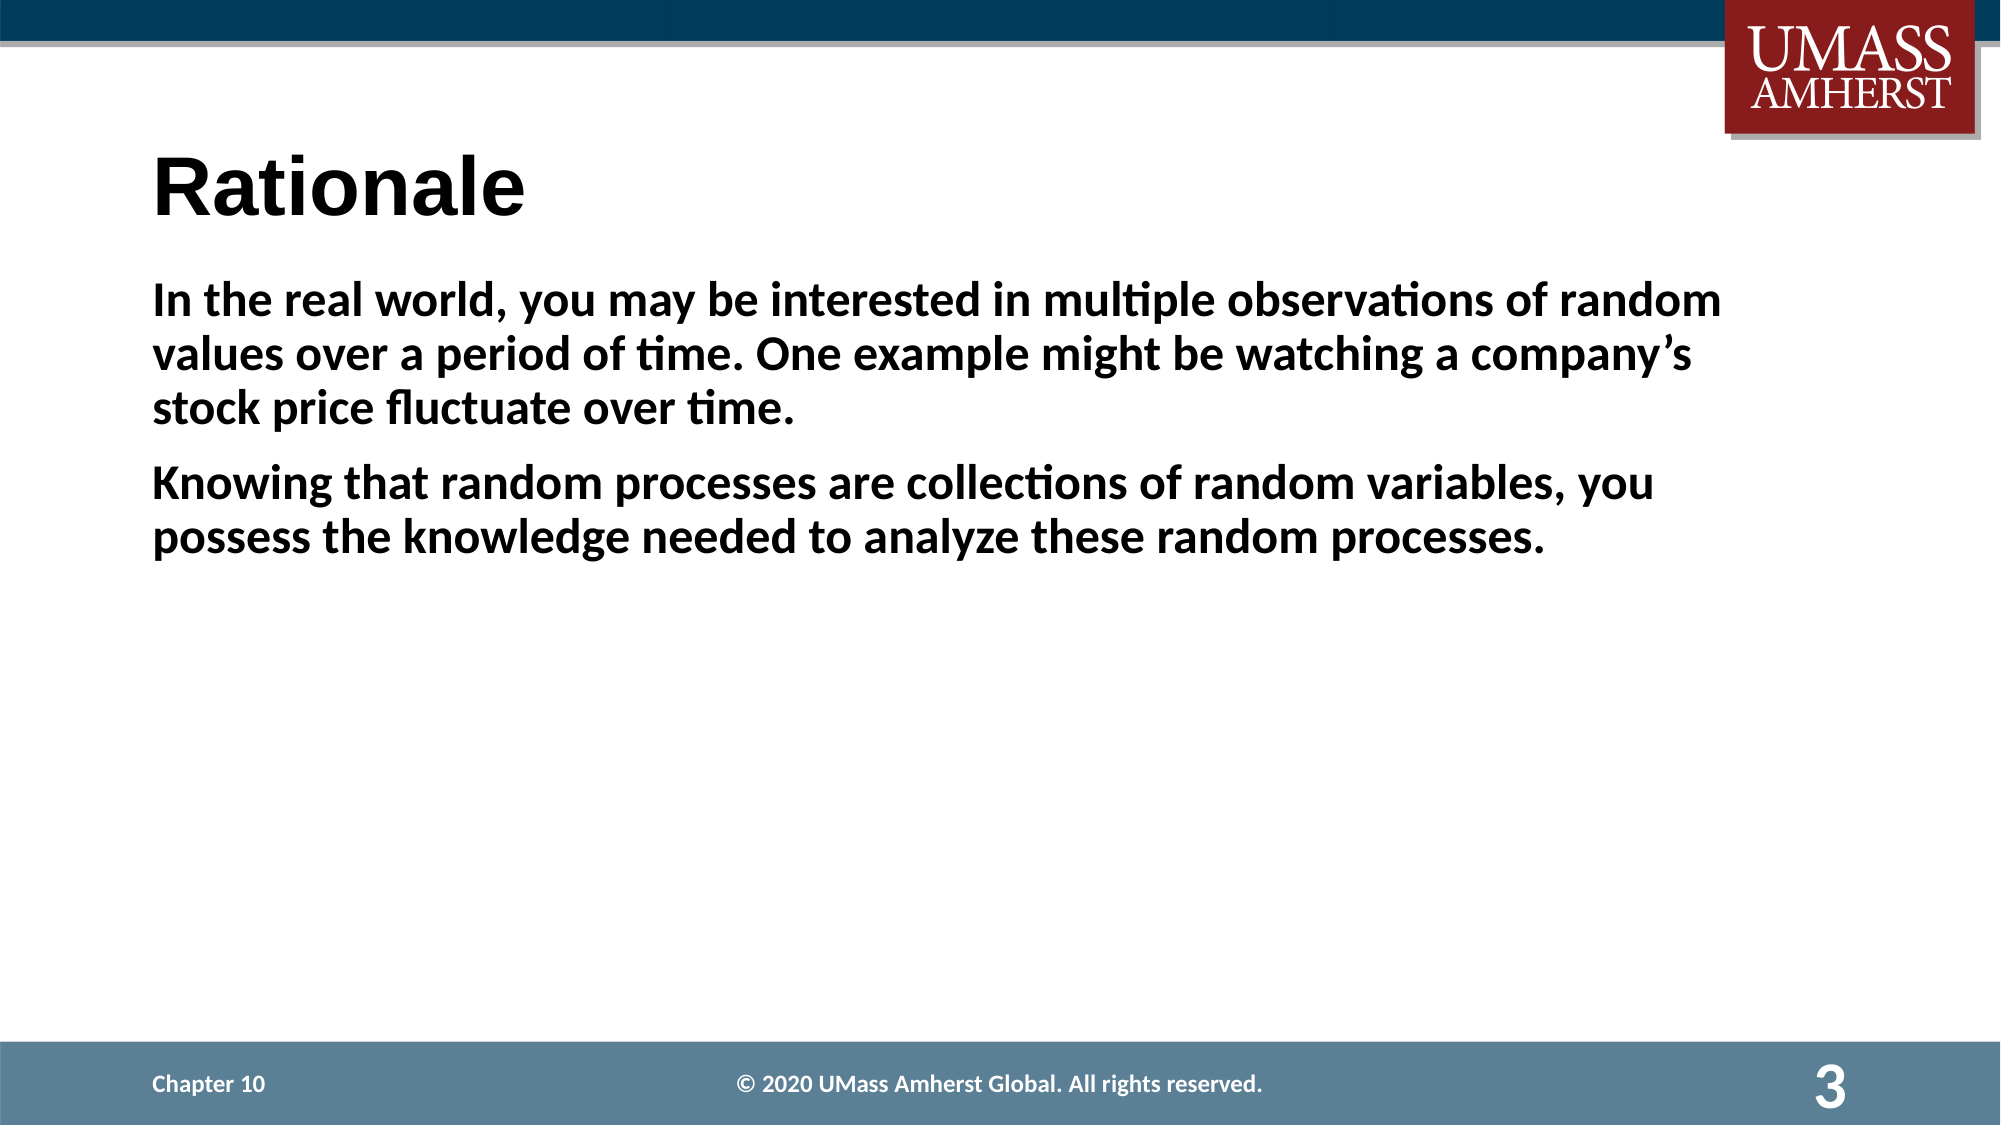

# Rationale
In the real world, you may be interested in multiple observations of random values over a period of time. One example might be watching a company’s stock price fluctuate over time.
Knowing that random processes are collections of random variables, you possess the knowledge needed to analyze these random processes.
Chapter 10
© 2020 UMass Amherst Global. All rights reserved.
3